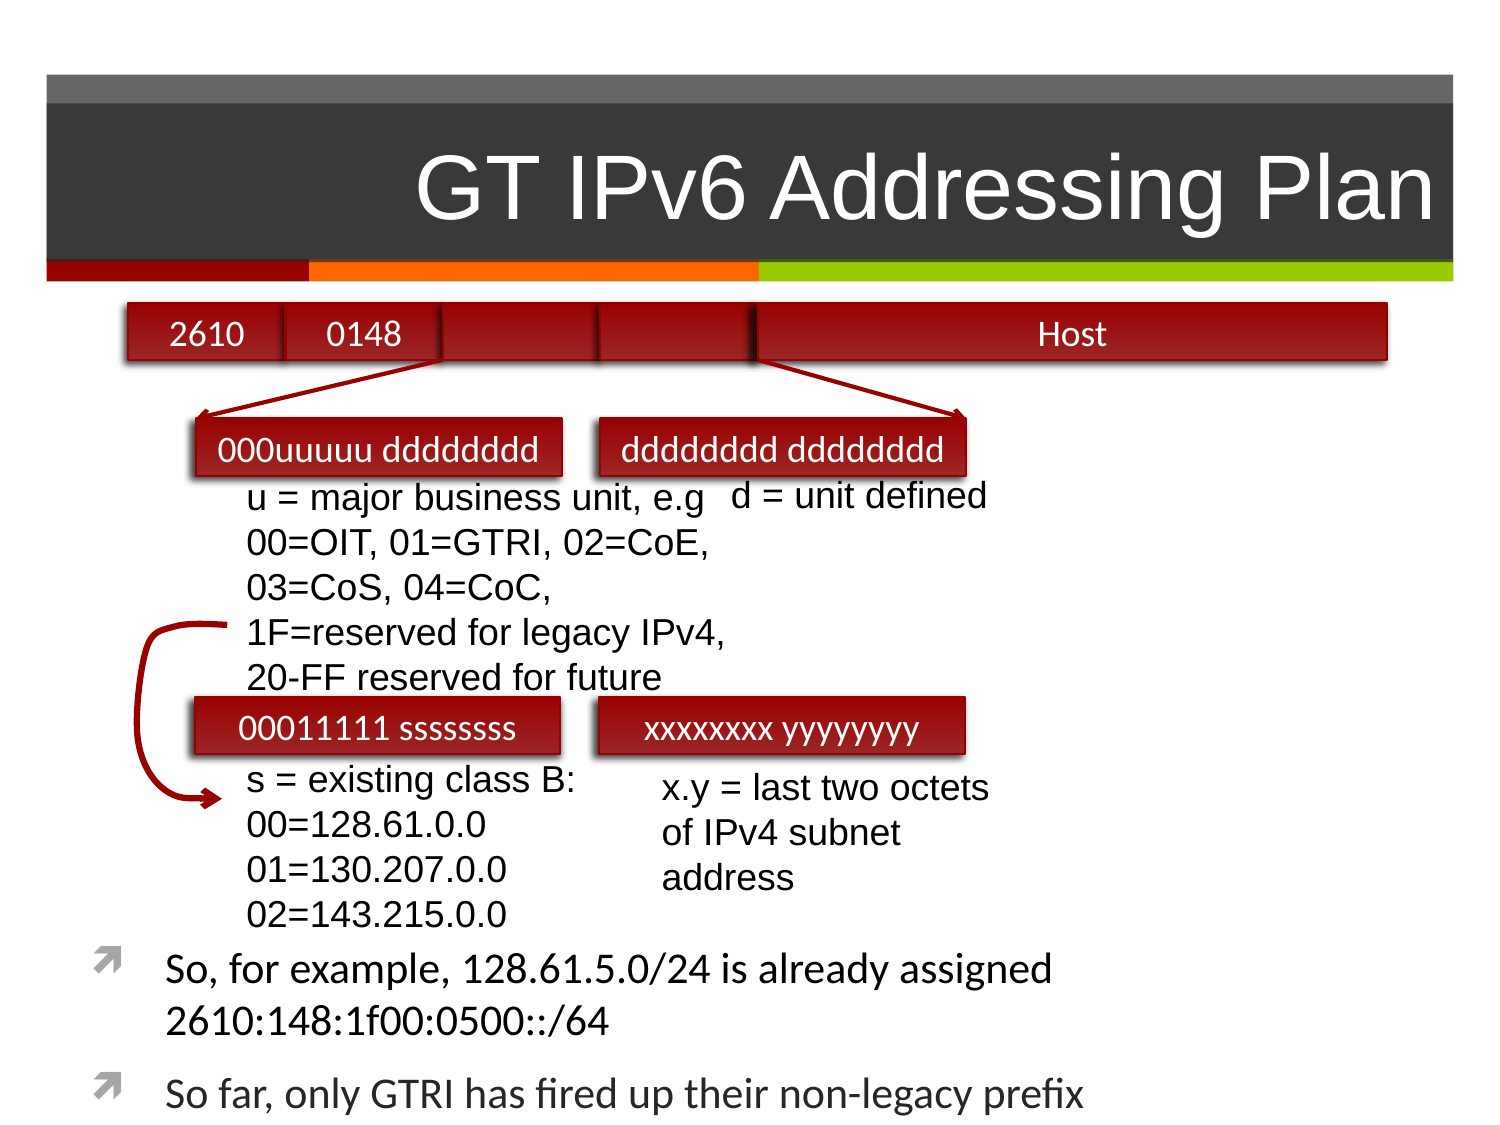

# GT IPv6 Addressing Plan
2610
0148

Host
000uuuuu dddddddd
dddddddd dddddddd
d = unit defined
u = major business unit, e.g 00=OIT, 01=GTRI, 02=CoE, 03=CoS, 04=CoC, 1F=reserved for legacy IPv4, 20-FF reserved for future

00011111 ssssssss
xxxxxxxx yyyyyyyy
s = existing class B:
00=128.61.0.0
01=130.207.0.0
02=143.215.0.0
x.y = last two octets of IPv4 subnet address
So, for example, 128.61.5.0/24 is already assigned 2610:148:1f00:0500::/64
So far, only GTRI has fired up their non-legacy prefix